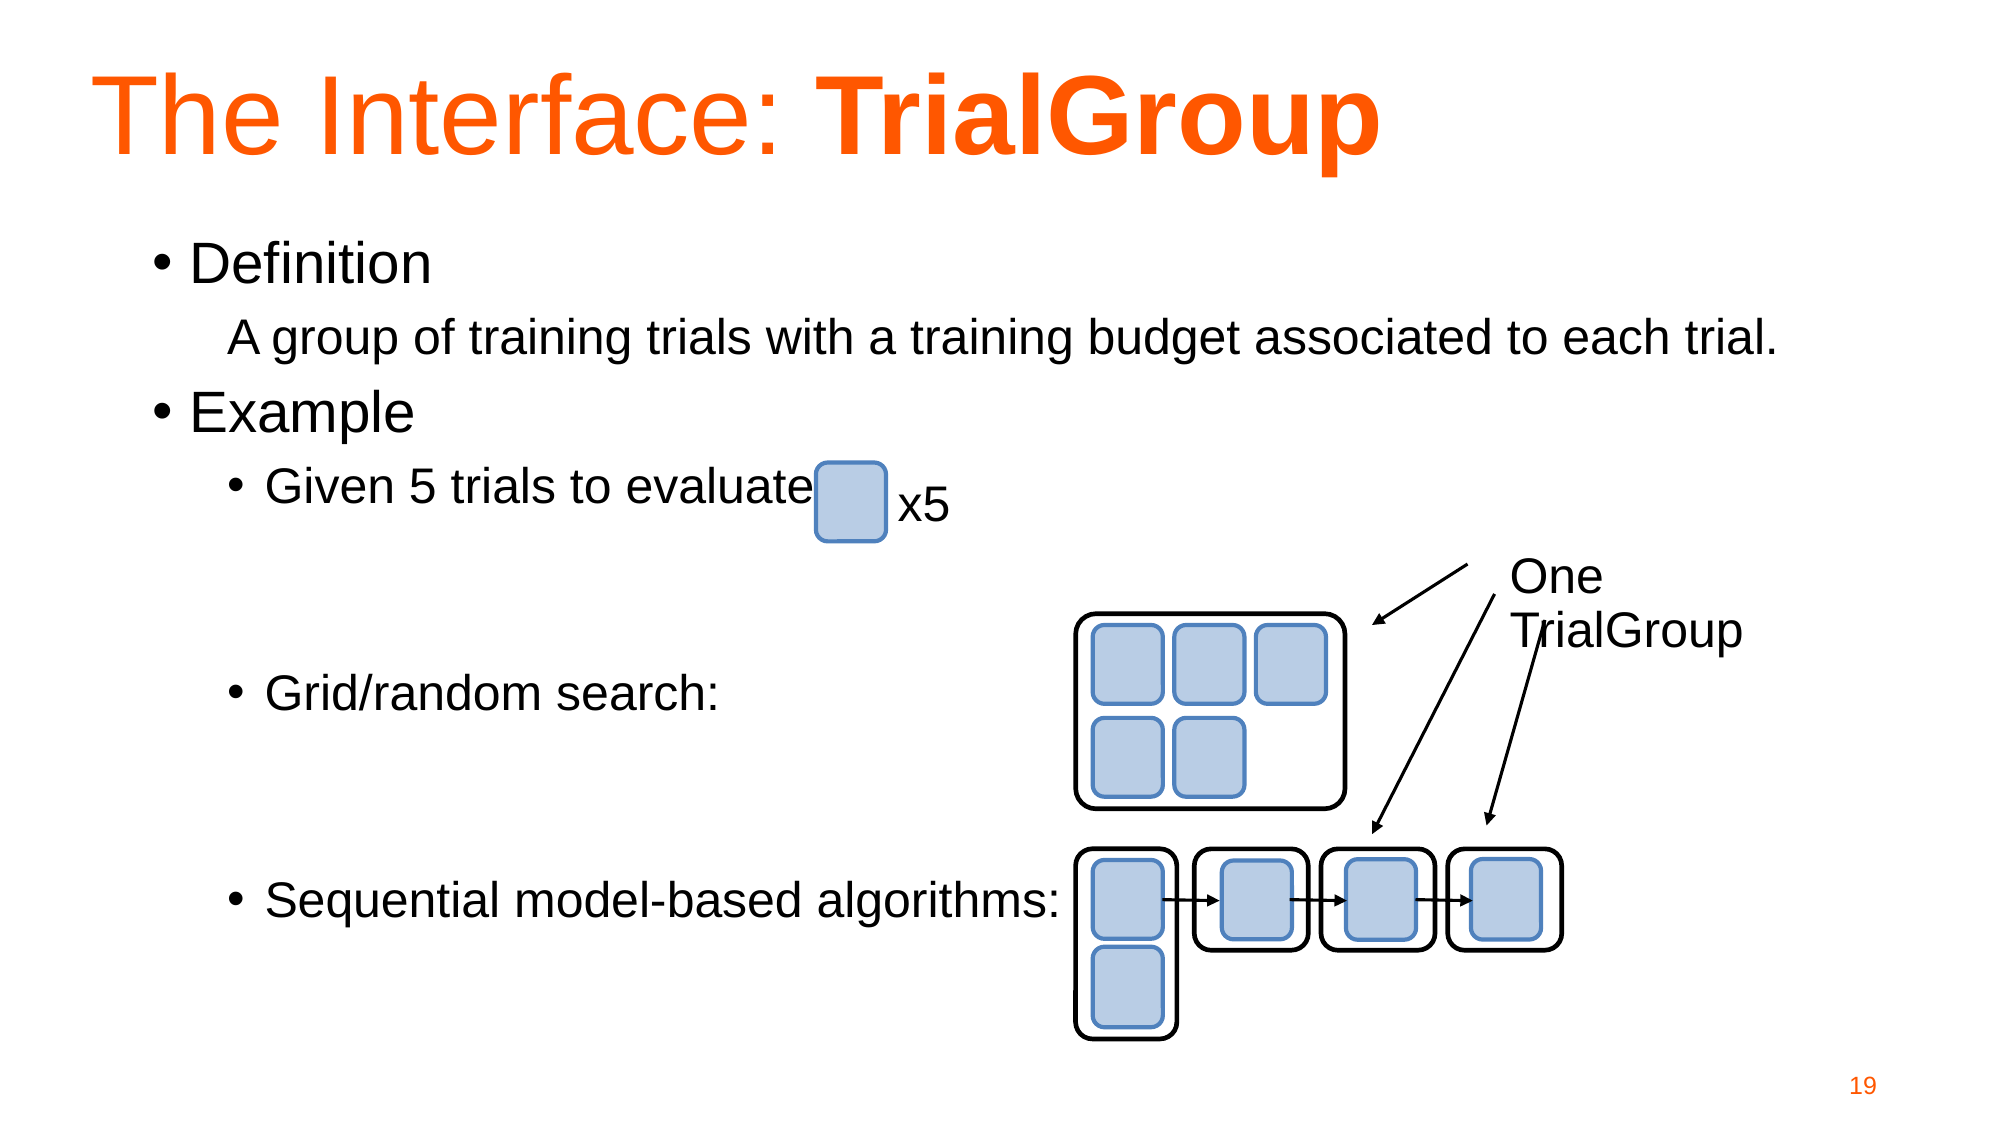

The Interface: TrialGroup
Definition:
A group of training trials with a training budget associated to each trial.

Definition
A group of training trials with a training budget associated to each trial.
Example
Given 5 trials to evaluate:

Grid/random search:

Sequential model-based algorithms:

x5
One TrialGroup

19